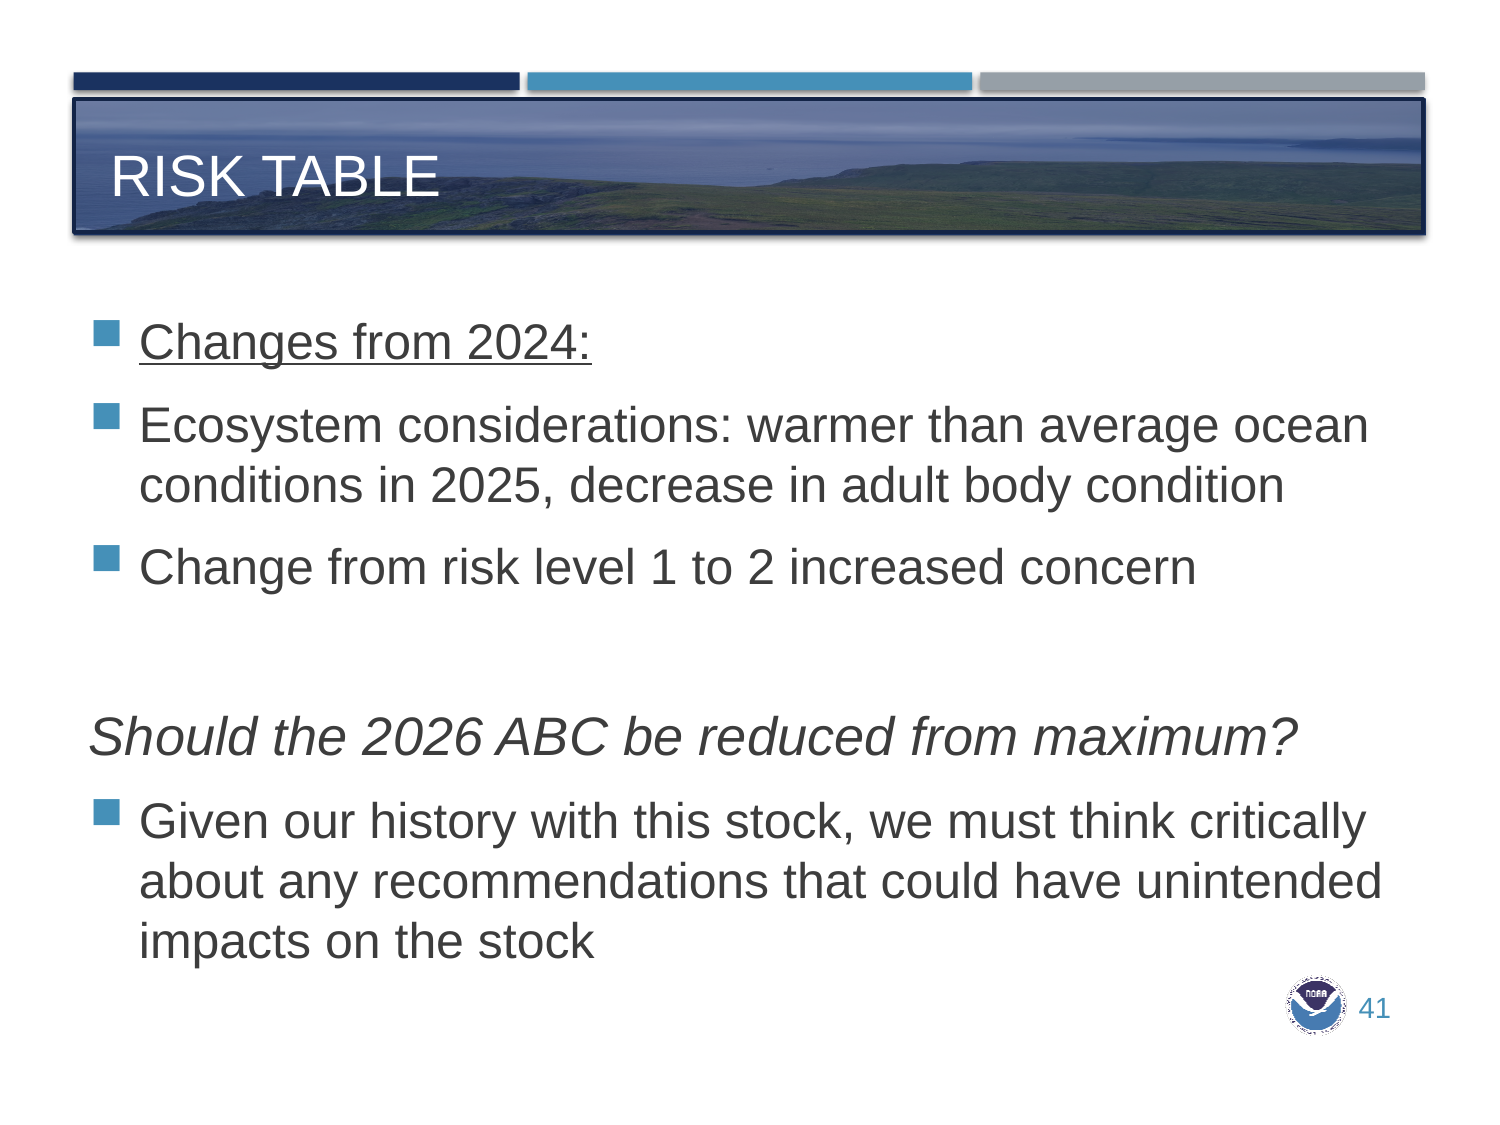

# Risk table
Changes from 2024:
Ecosystem considerations: warmer than average ocean conditions in 2025, decrease in adult body condition
Change from risk level 1 to 2 increased concern

Should the 2026 ABC be reduced from maximum?
Given our history with this stock, we must think critically about any recommendations that could have unintended impacts on the stock
41